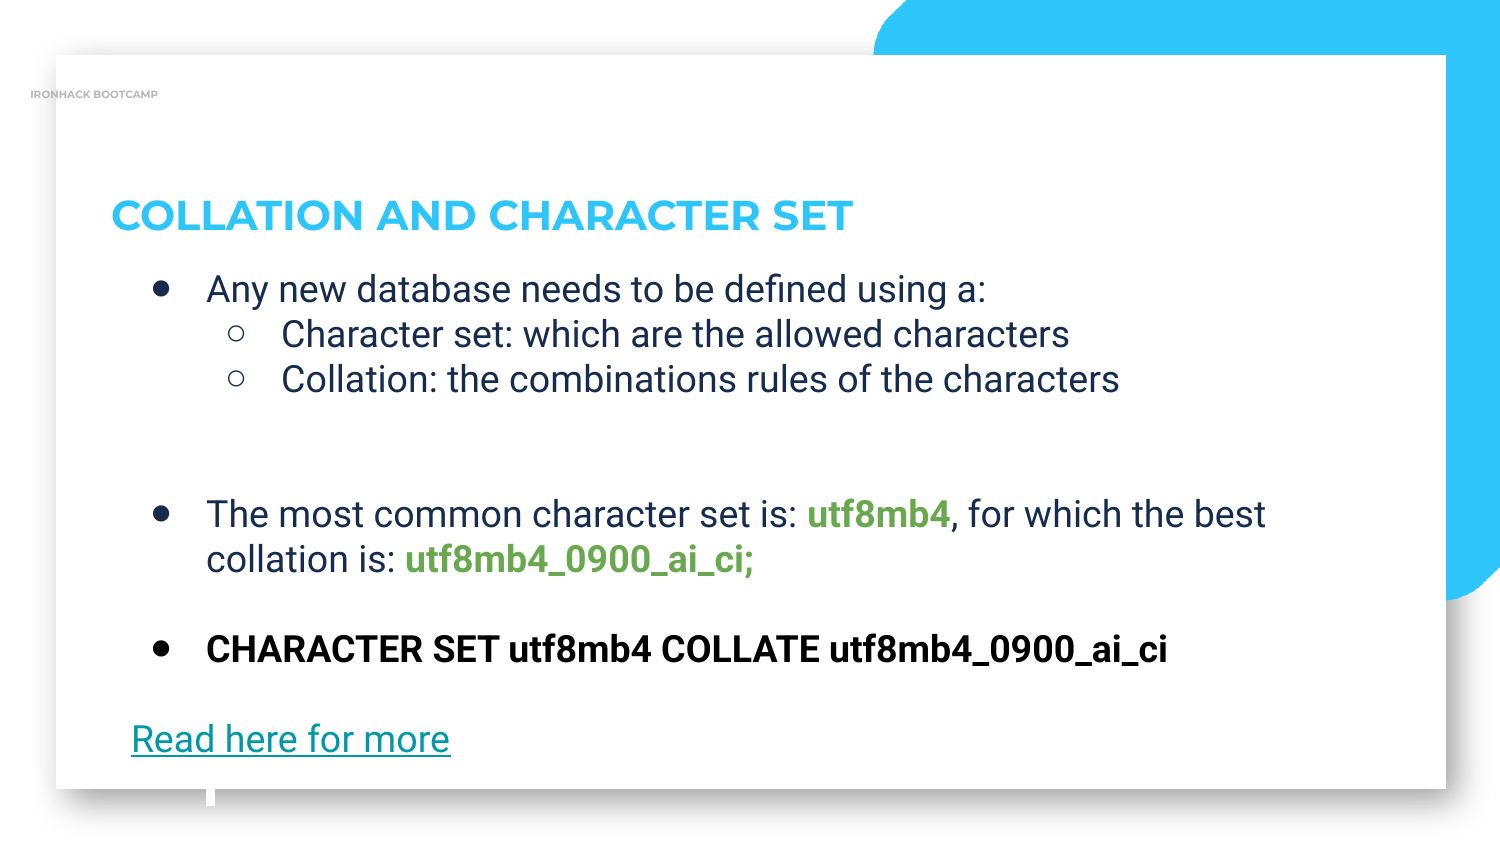

IRONHACK BOOTCAMP
COLLATION AND CHARACTER SET
Any new database needs to be defined using a:
Character set: which are the allowed characters
Collation: the combinations rules of the characters

The most common character set is: utf8mb4, for which the best collation is: utf8mb4_0900_ai_ci;

CHARACTER SET utf8mb4 COLLATE utf8mb4_0900_ai_ci

Read here for more